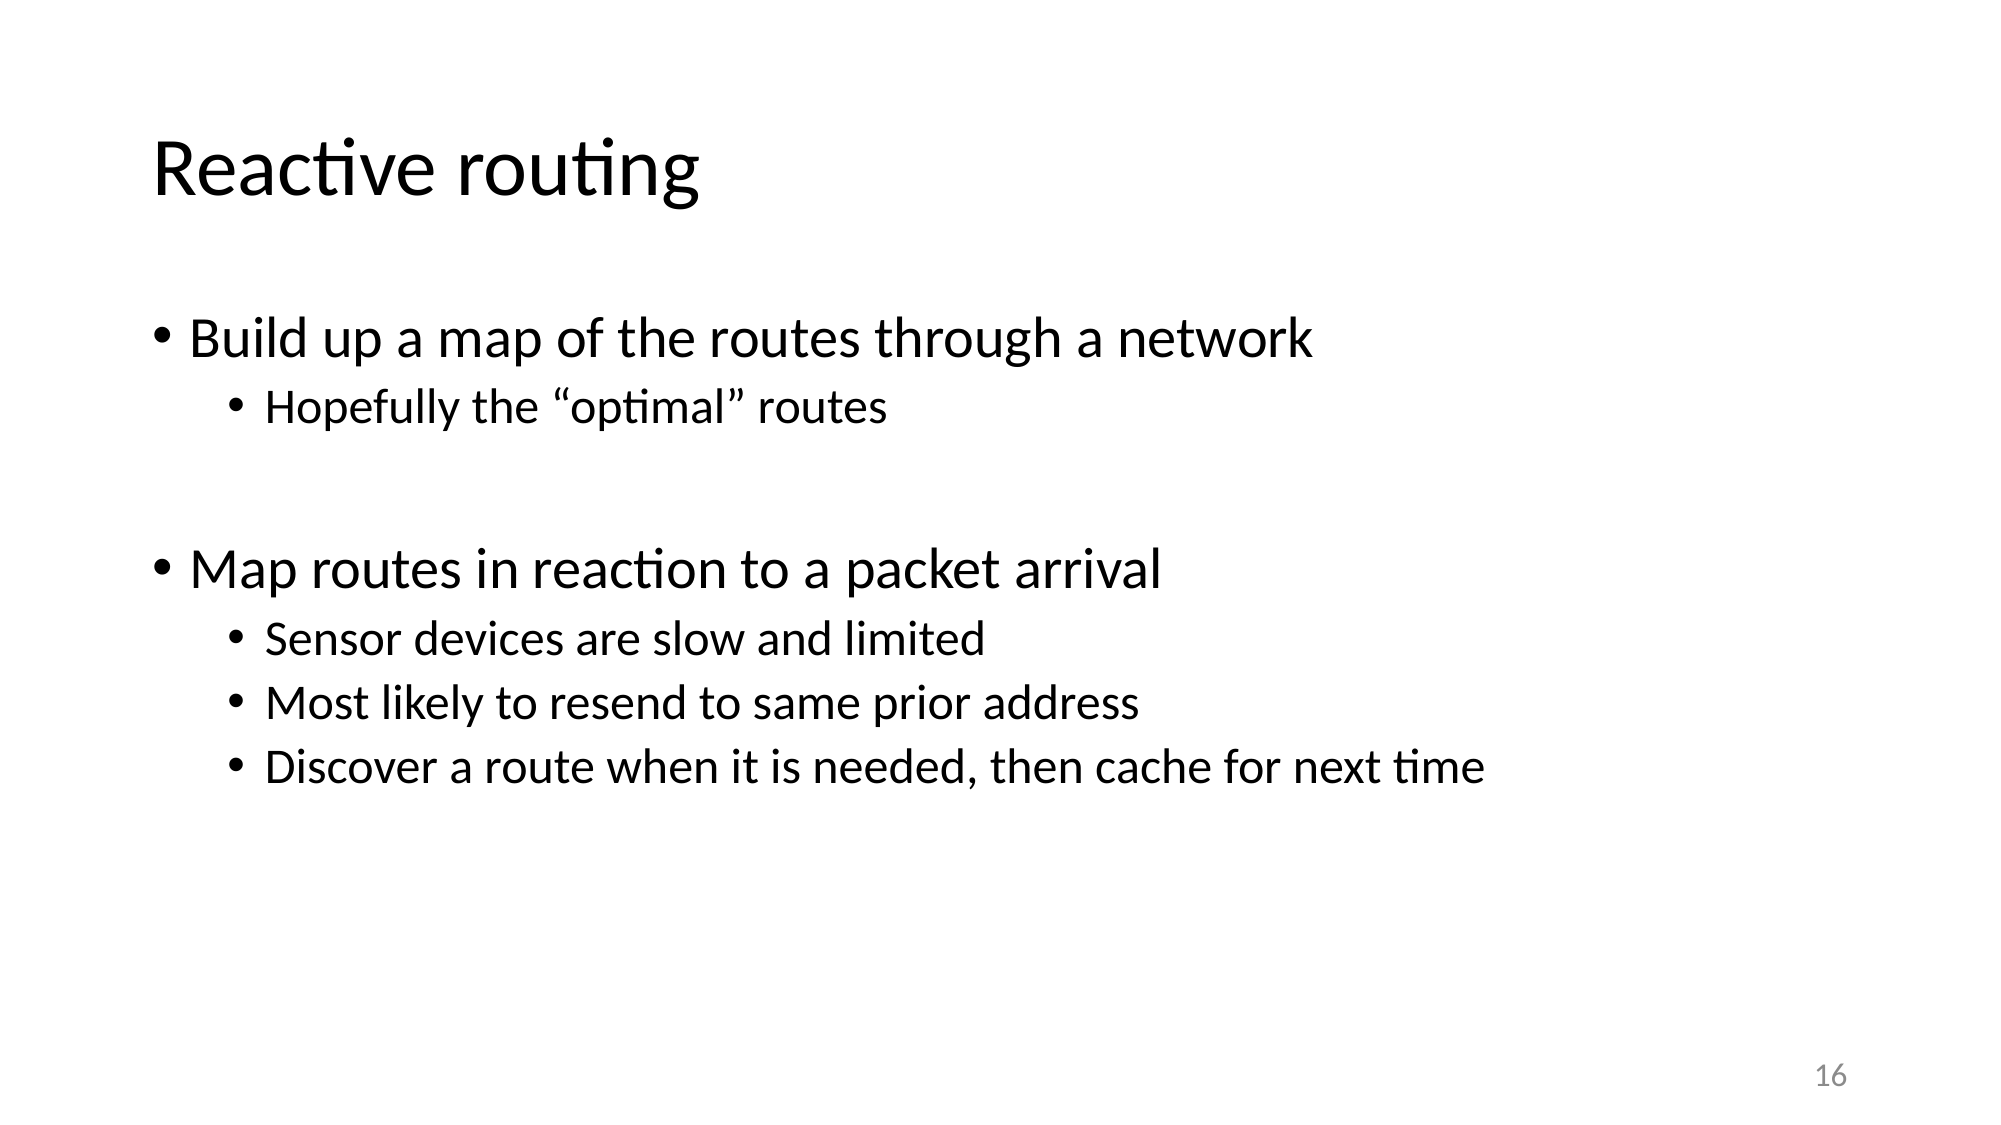

# Reactive routing
Build up a map of the routes through a network
Hopefully the “optimal” routes

Map routes in reaction to a packet arrival
Sensor devices are slow and limited
Most likely to resend to same prior address
Discover a route when it is needed, then cache for next time
16